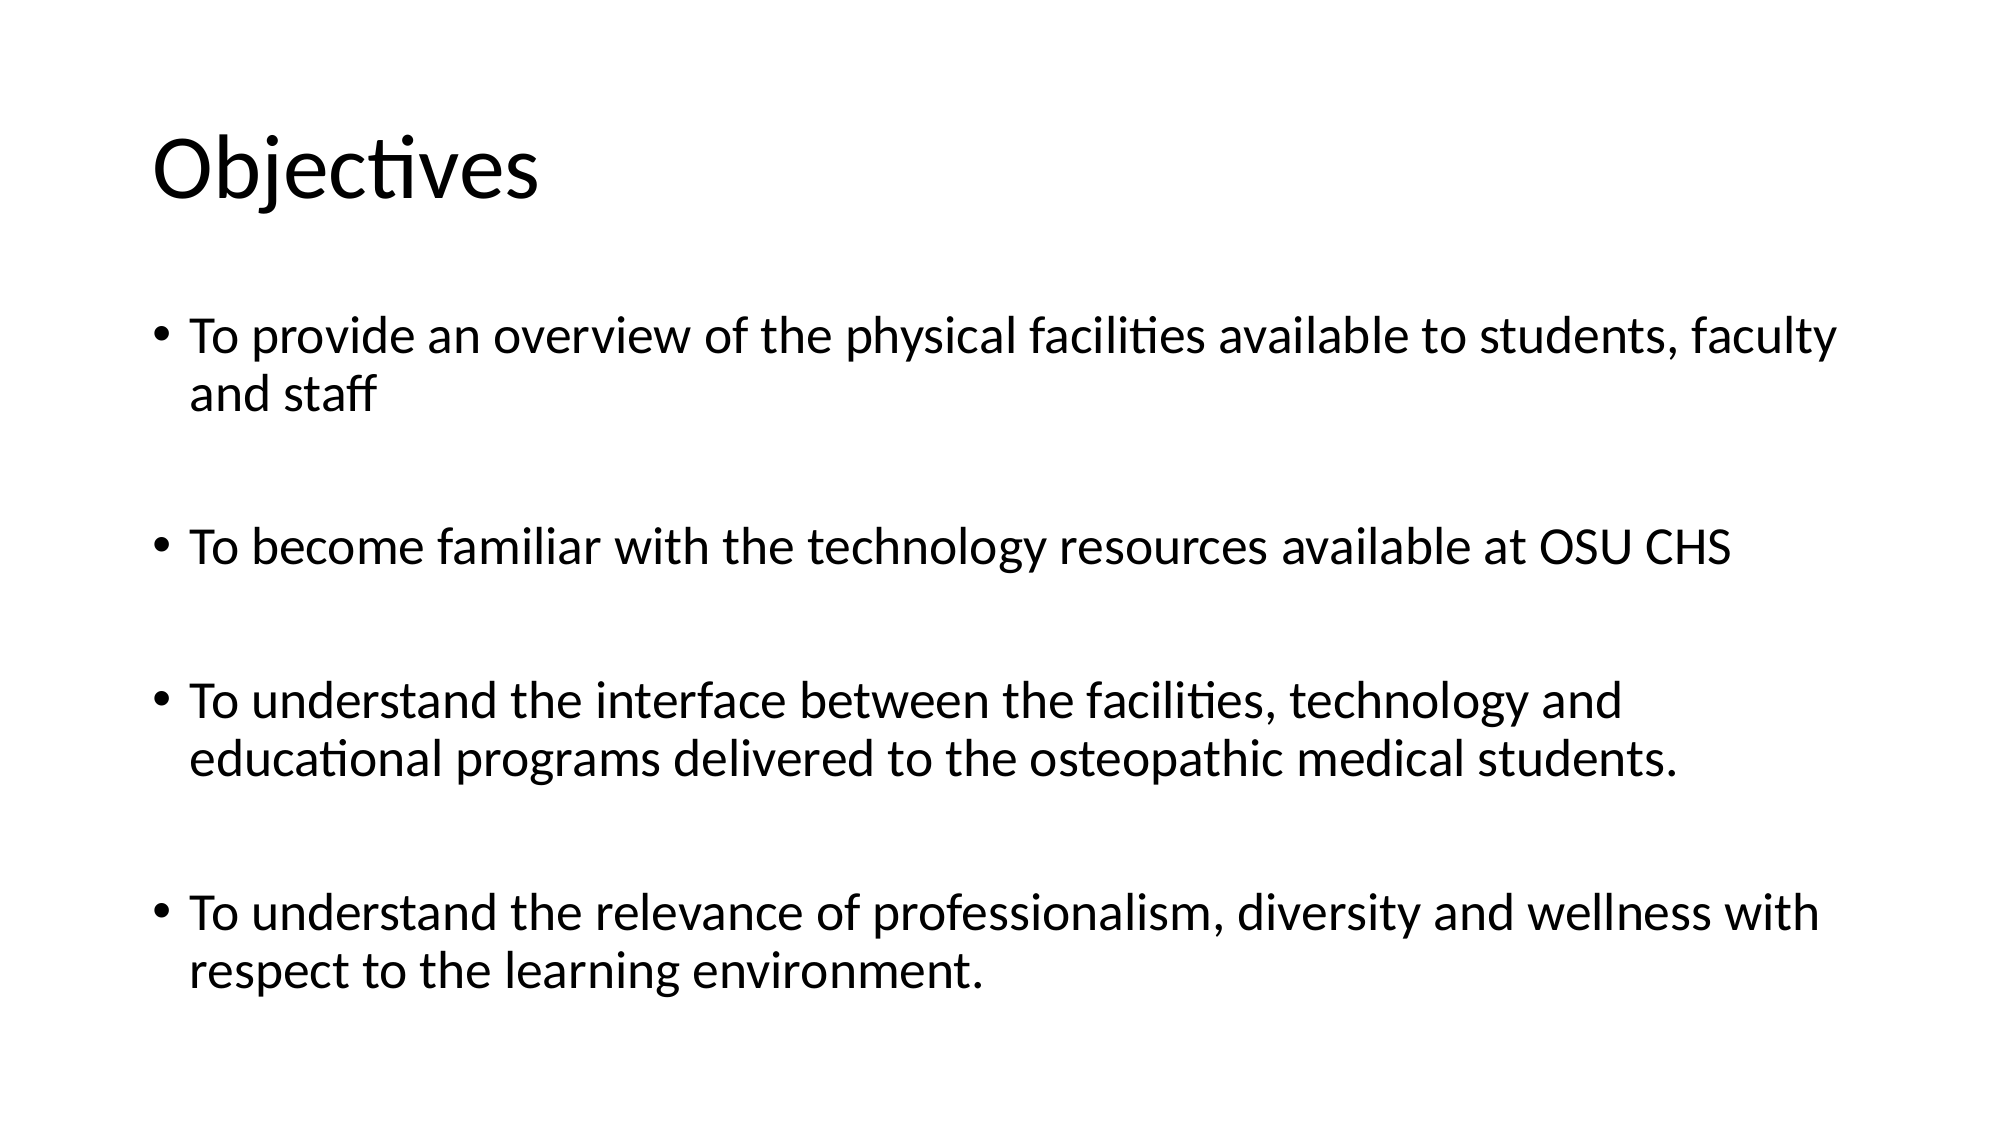

# Objectives
To provide an overview of the physical facilities available to students, faculty and staff

To become familiar with the technology resources available at OSU CHS

To understand the interface between the facilities, technology and educational programs delivered to the osteopathic medical students.

To understand the relevance of professionalism, diversity and wellness with respect to the learning environment.